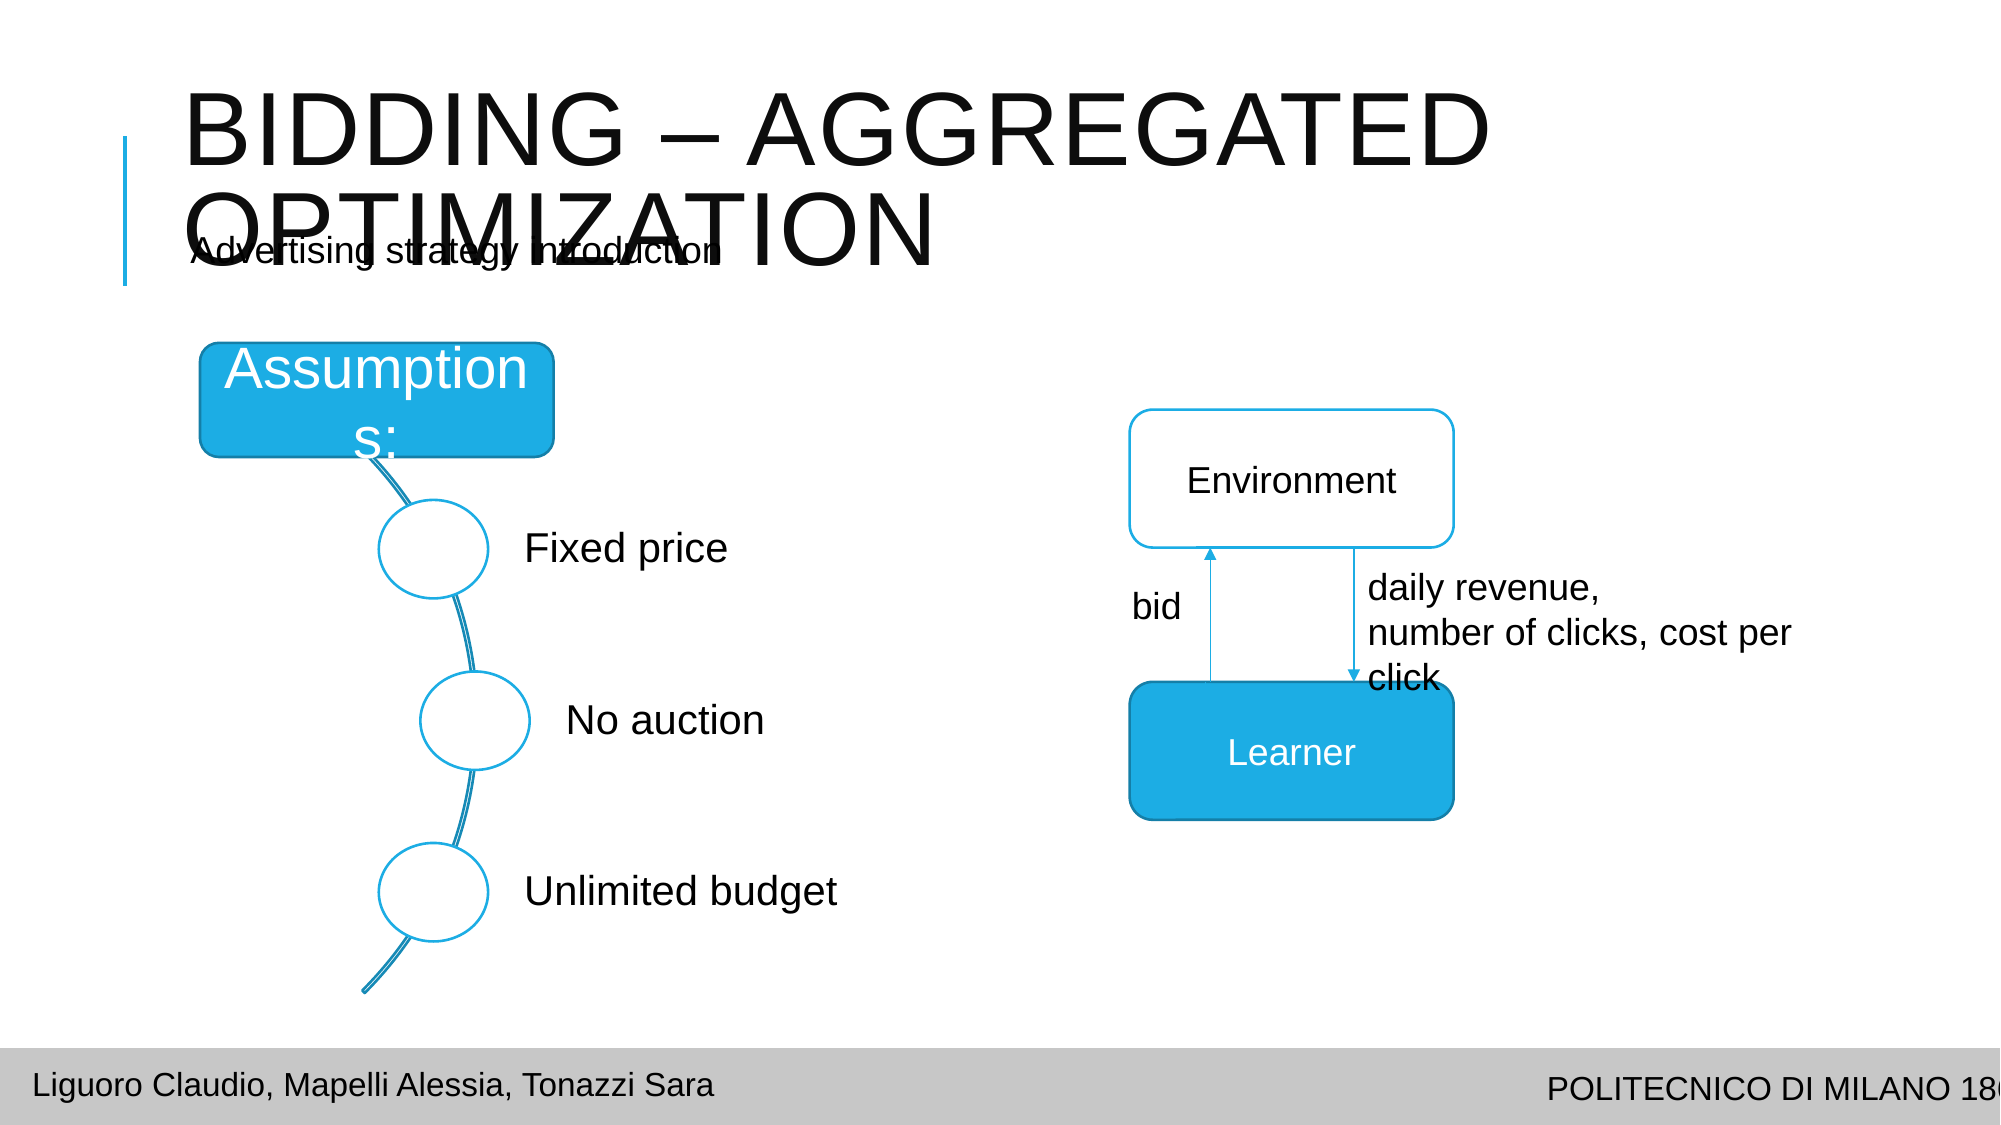

# BIDDING – aggregated optimization
Advertising strategy introduction
Assumptions:
Environment
Fixed price
No auction
Unlimited budget
daily revenue,
number of clicks, cost per click
bid
Learner

Liguoro Claudio, Mapelli Alessia, Tonazzi Sara
POLITECNICO DI MILANO 1863